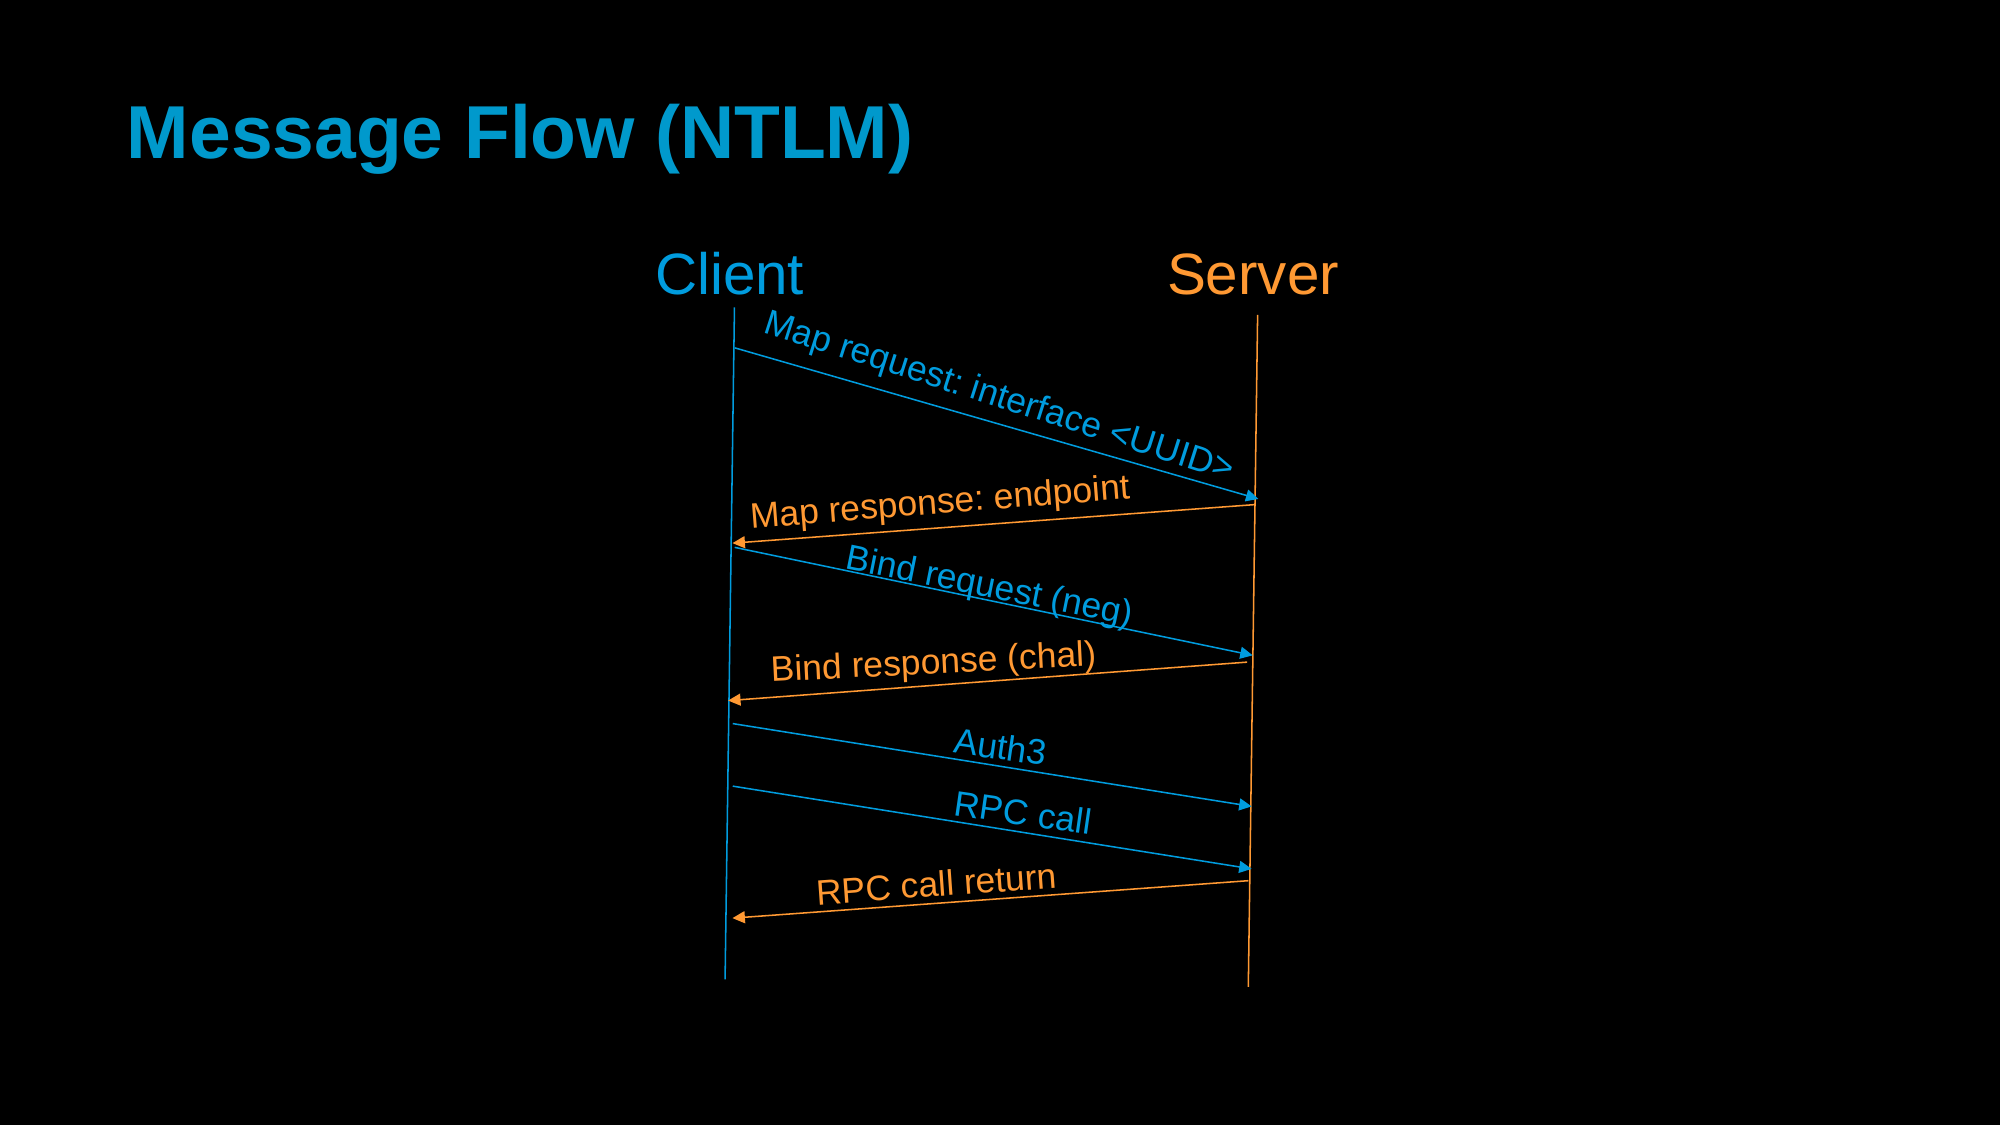

# Message Flow (NTLM)
Client
Server
Map request: interface <UUID>
Map response: endpoint
Bind request (neg)
Bind response (chal)
RPC call
RPC call return
Auth3